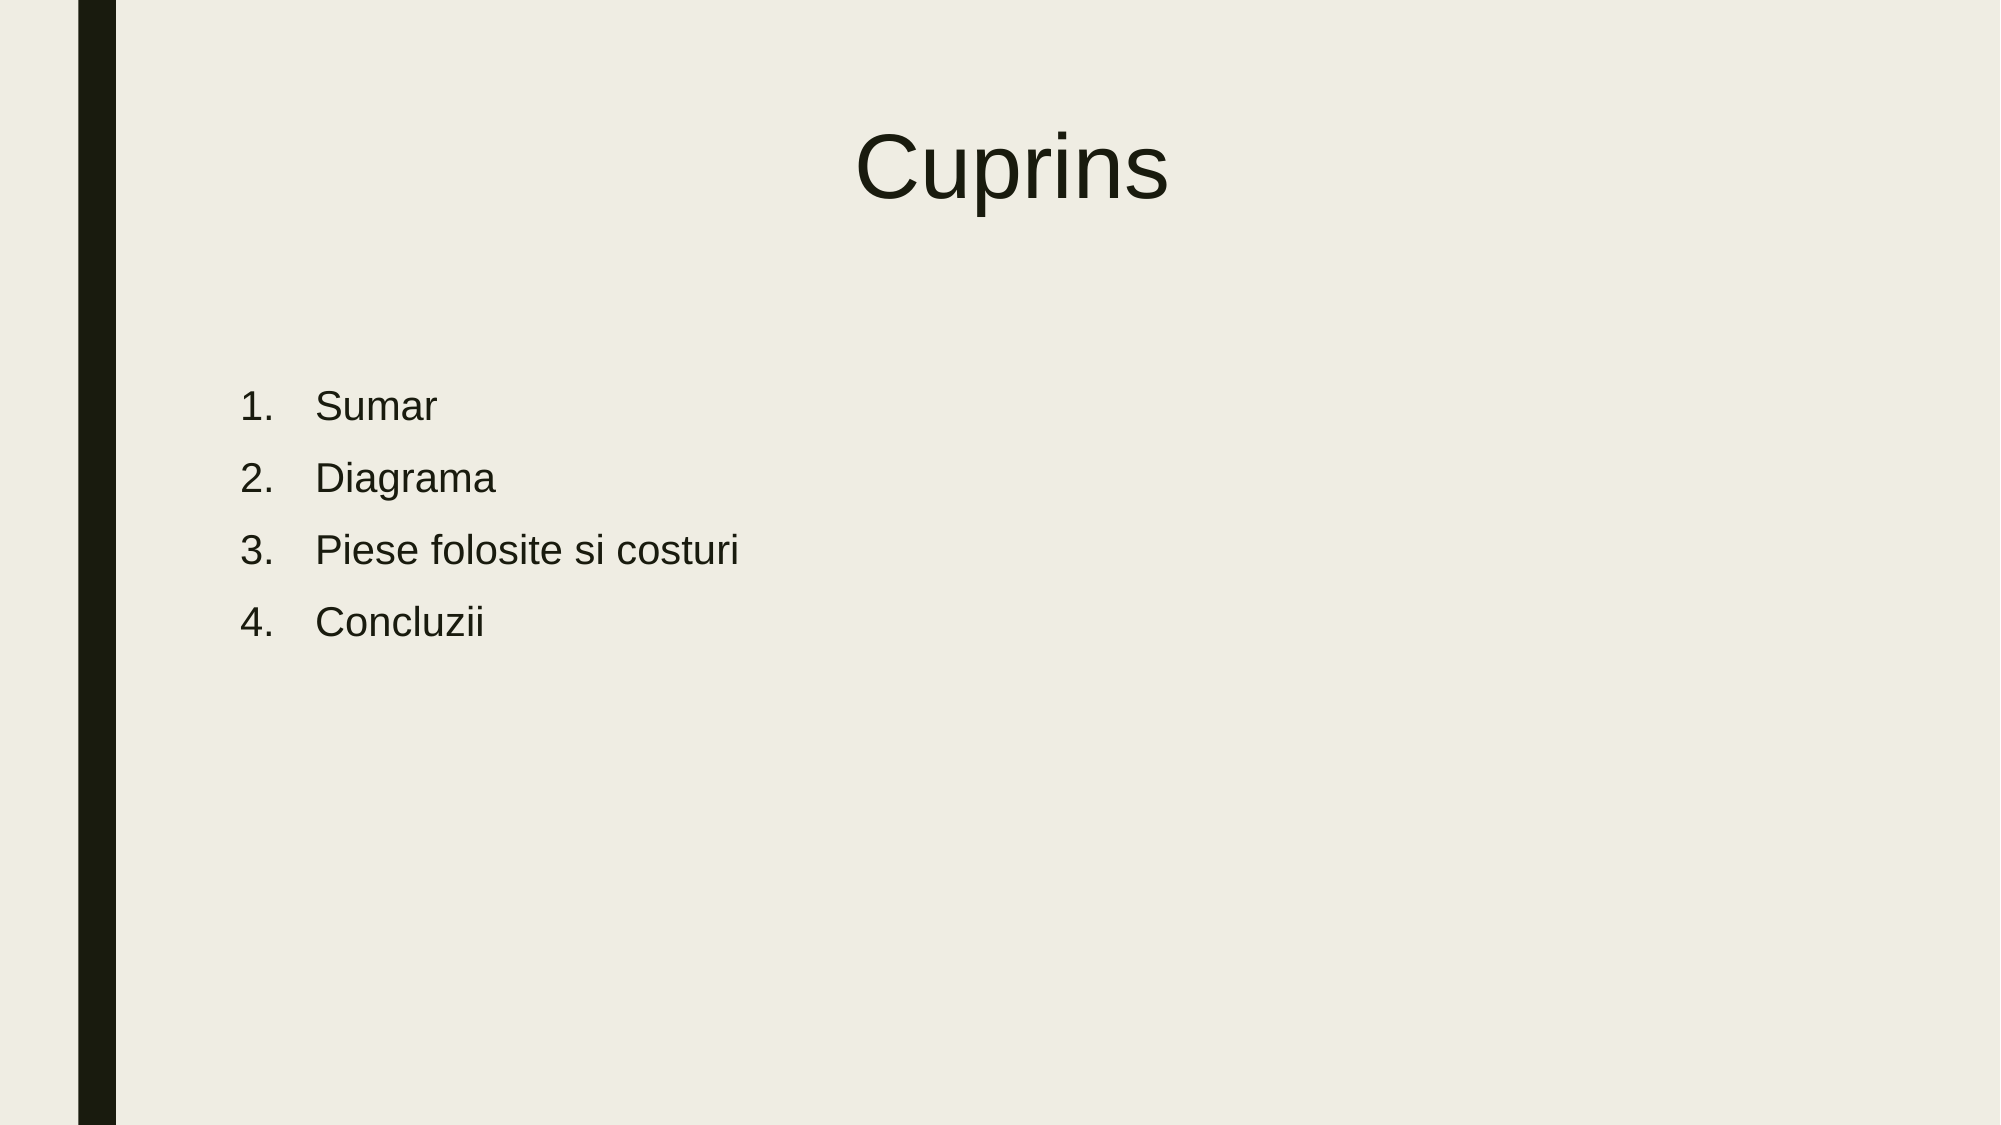

# Cuprins
Sumar
Diagrama
Piese folosite si costuri
Concluzii